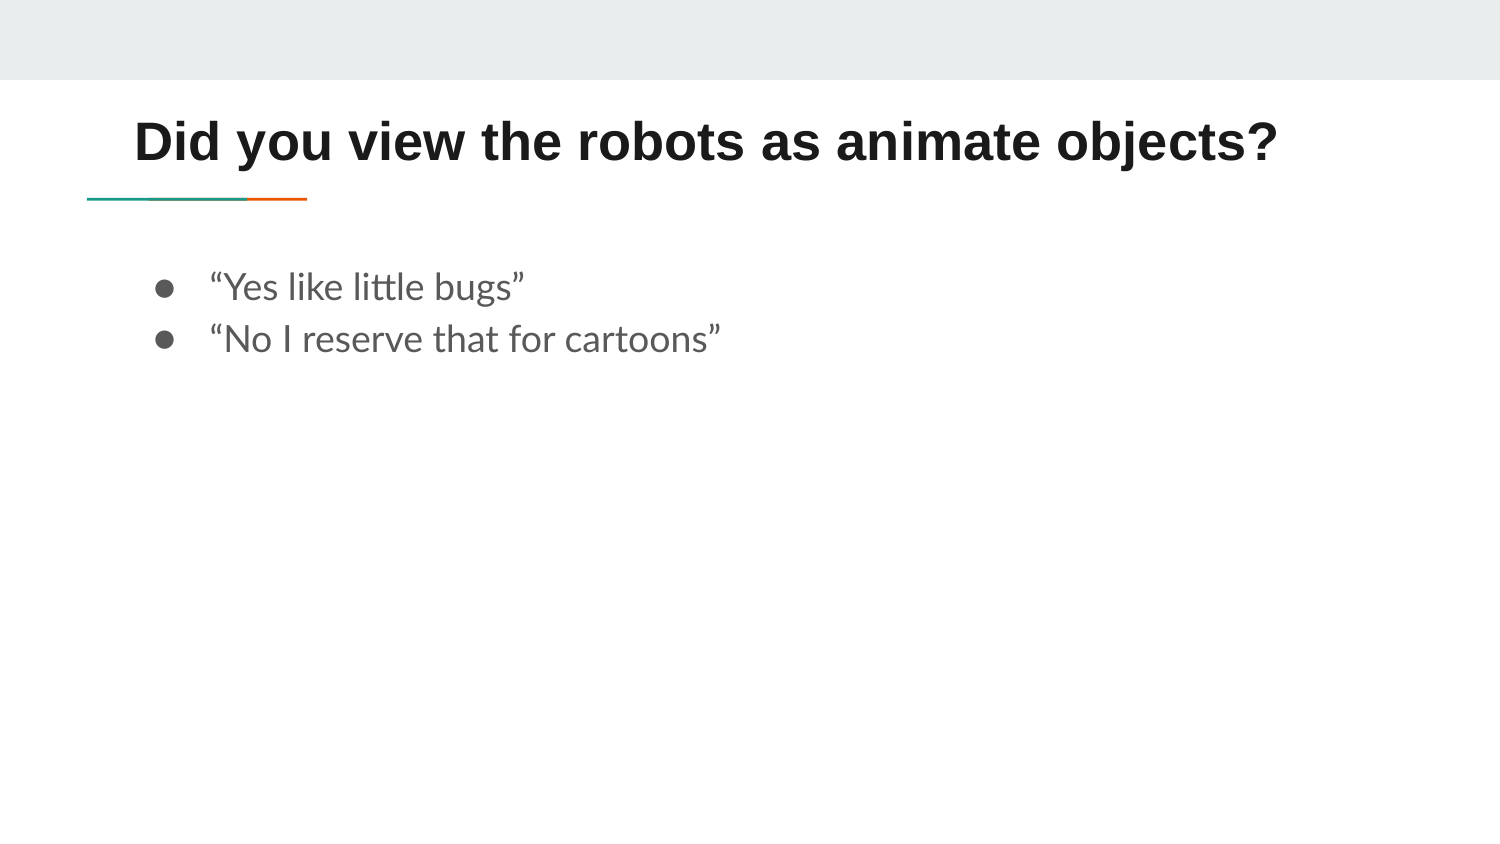

# Did you view the robots as animate objects?
“Yes like little bugs”
“No I reserve that for cartoons”